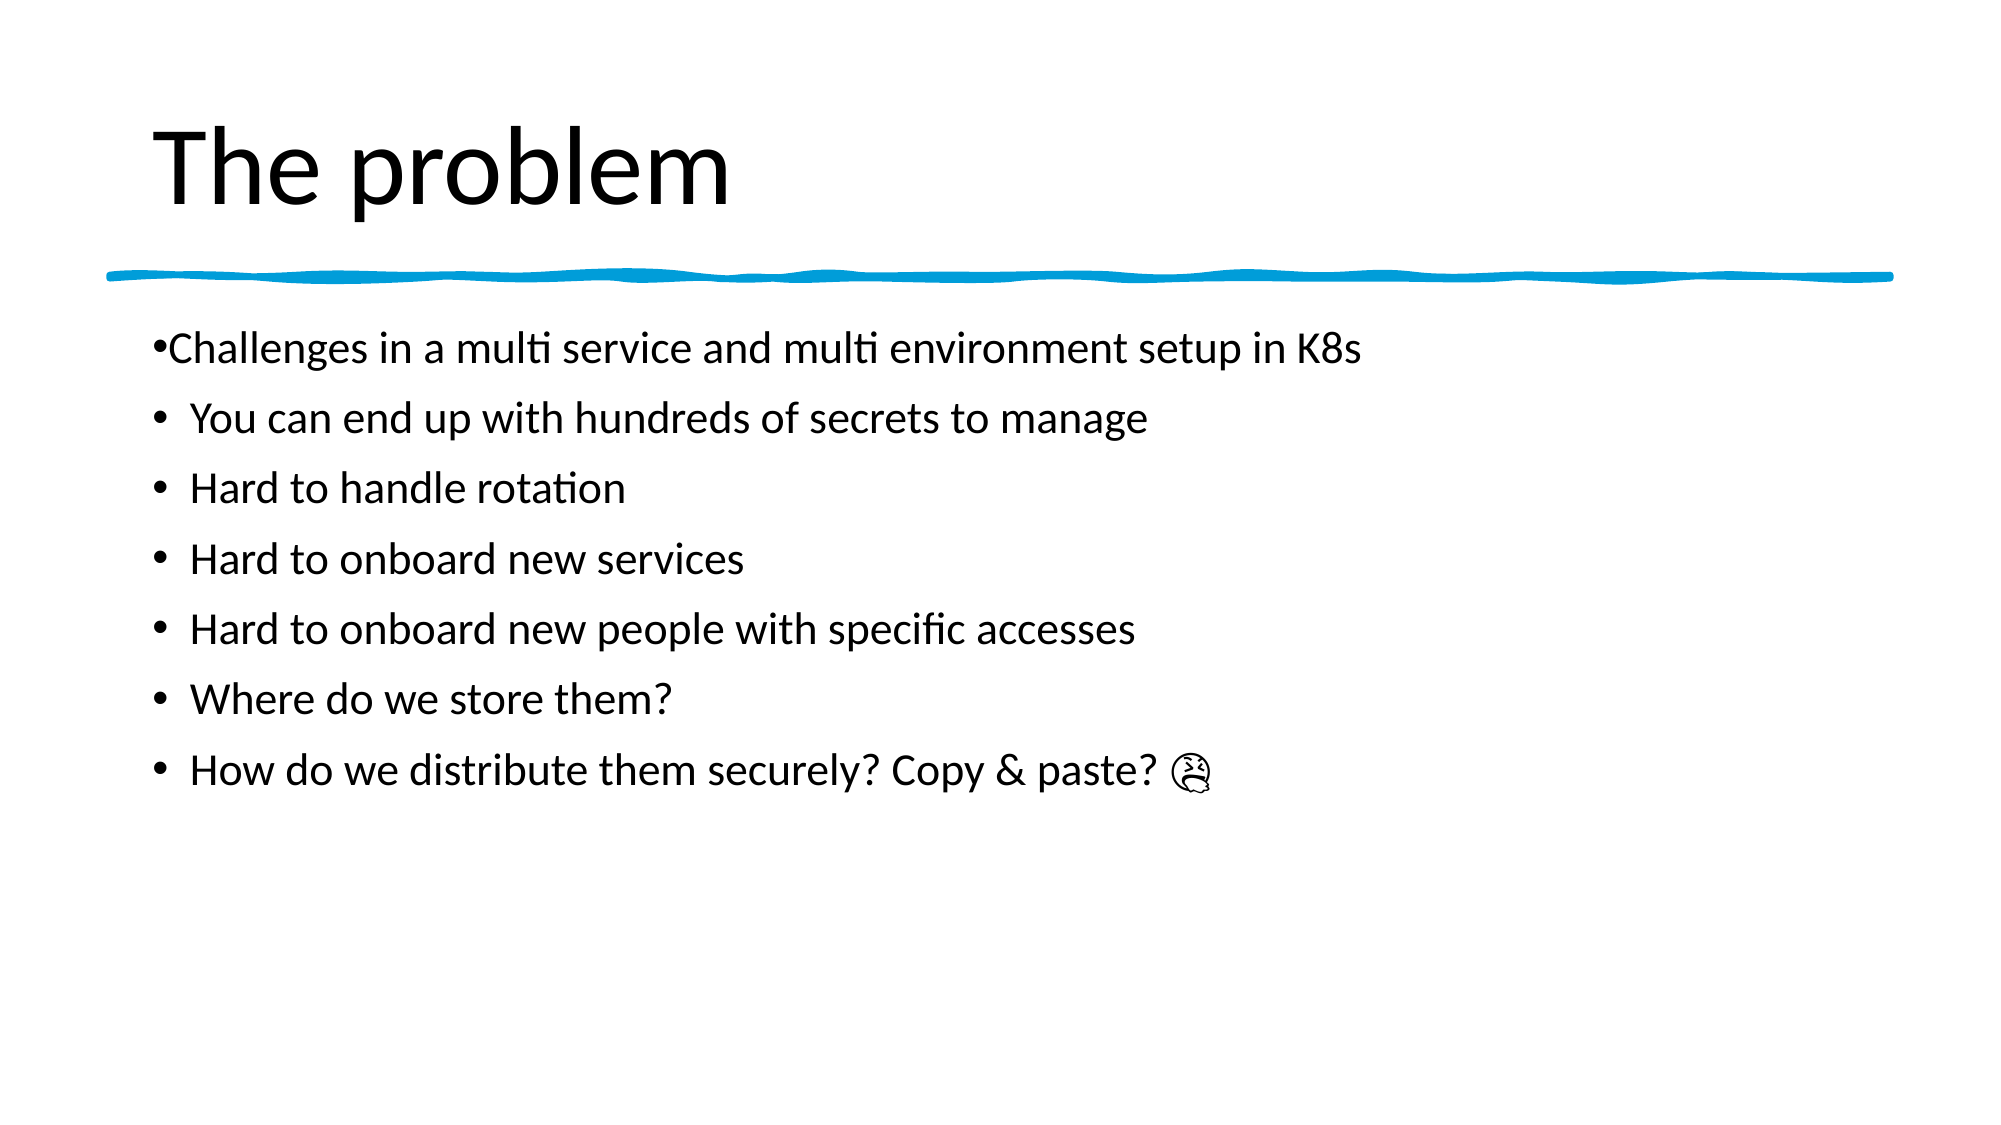

# The problem

Challenges in a multi service and multi environment setup in K8s
You can end up with hundreds of secrets to manage
Hard to handle rotation
Hard to onboard new services
Hard to onboard new people with specific accesses
Where do we store them?
How do we distribute them securely? Copy & paste? 🤮